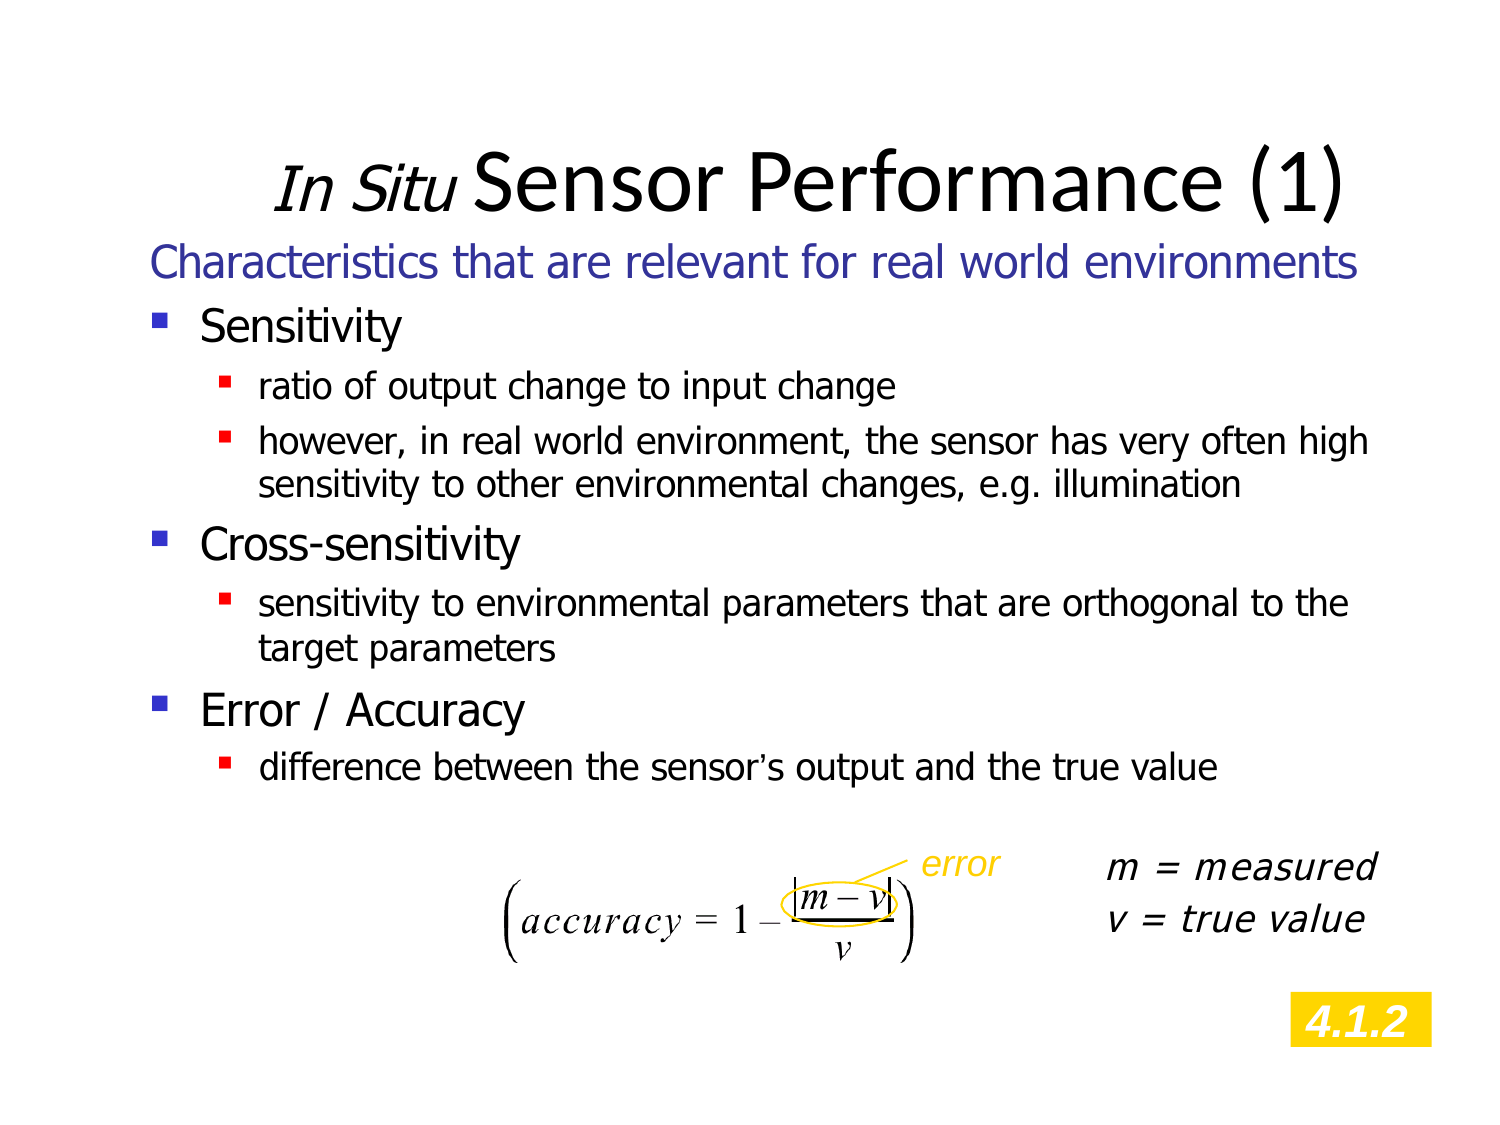

# In Situ Sensor Performance (1)
Characteristics that are relevant for real world environments
Sensitivity
ratio of output change to input change
however, in real world environment, the sensor has very often high sensitivity to other environmental changes, e.g. illumination
Cross-sensitivity
sensitivity to environmental parameters that are orthogonal to the target parameters
Error / Accuracy
difference between the sensor’s output and the true value

m = measured v = true value
error

4.1.2